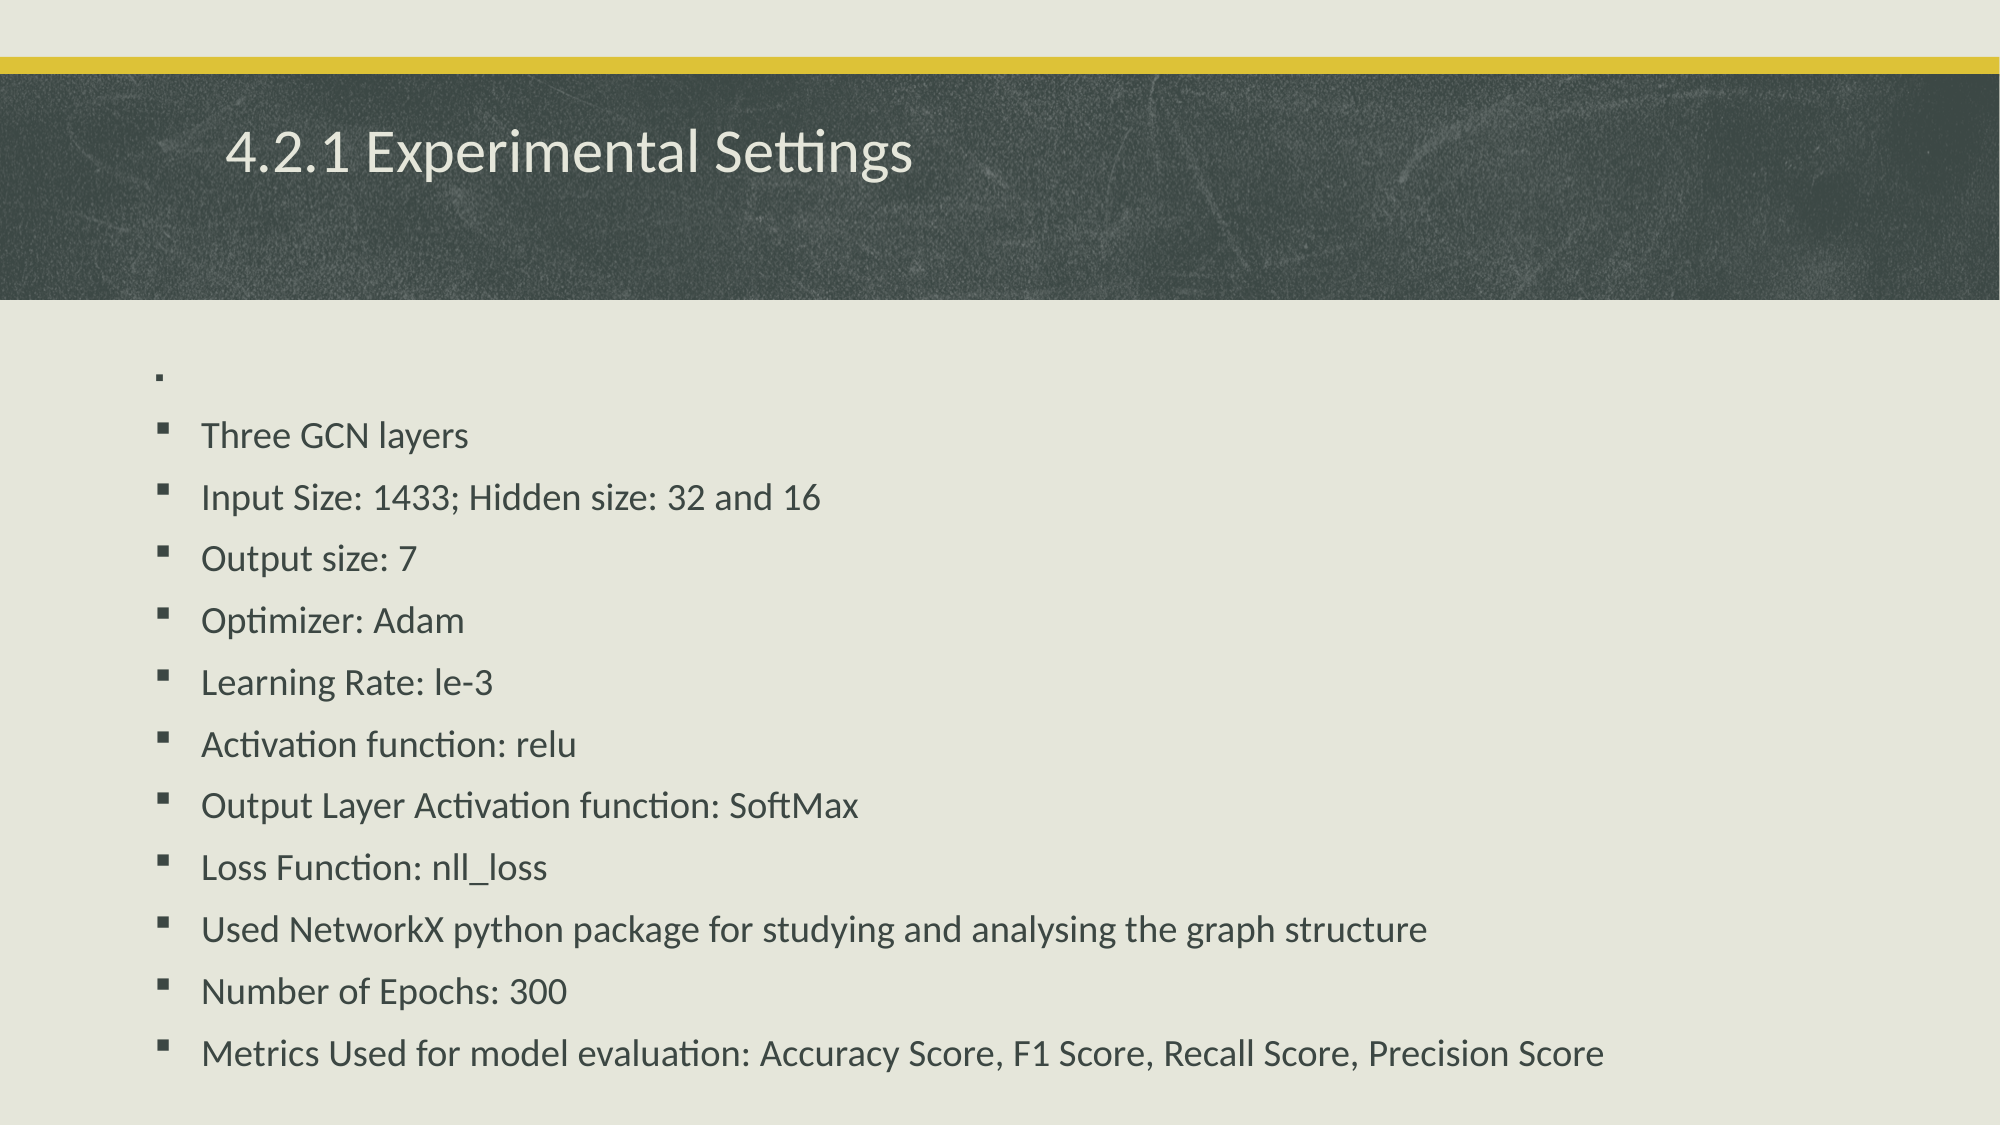

# 4.2.1 Experimental Settings

Three GCN layers
Input Size: 1433; Hidden size: 32 and 16
Output size: 7
Optimizer: Adam
Learning Rate: le-3
Activation function: relu
Output Layer Activation function: SoftMax
Loss Function: nll_loss
Used NetworkX python package for studying and analysing the graph structure
Number of Epochs: 300
Metrics Used for model evaluation: Accuracy Score, F1 Score, Recall Score, Precision Score